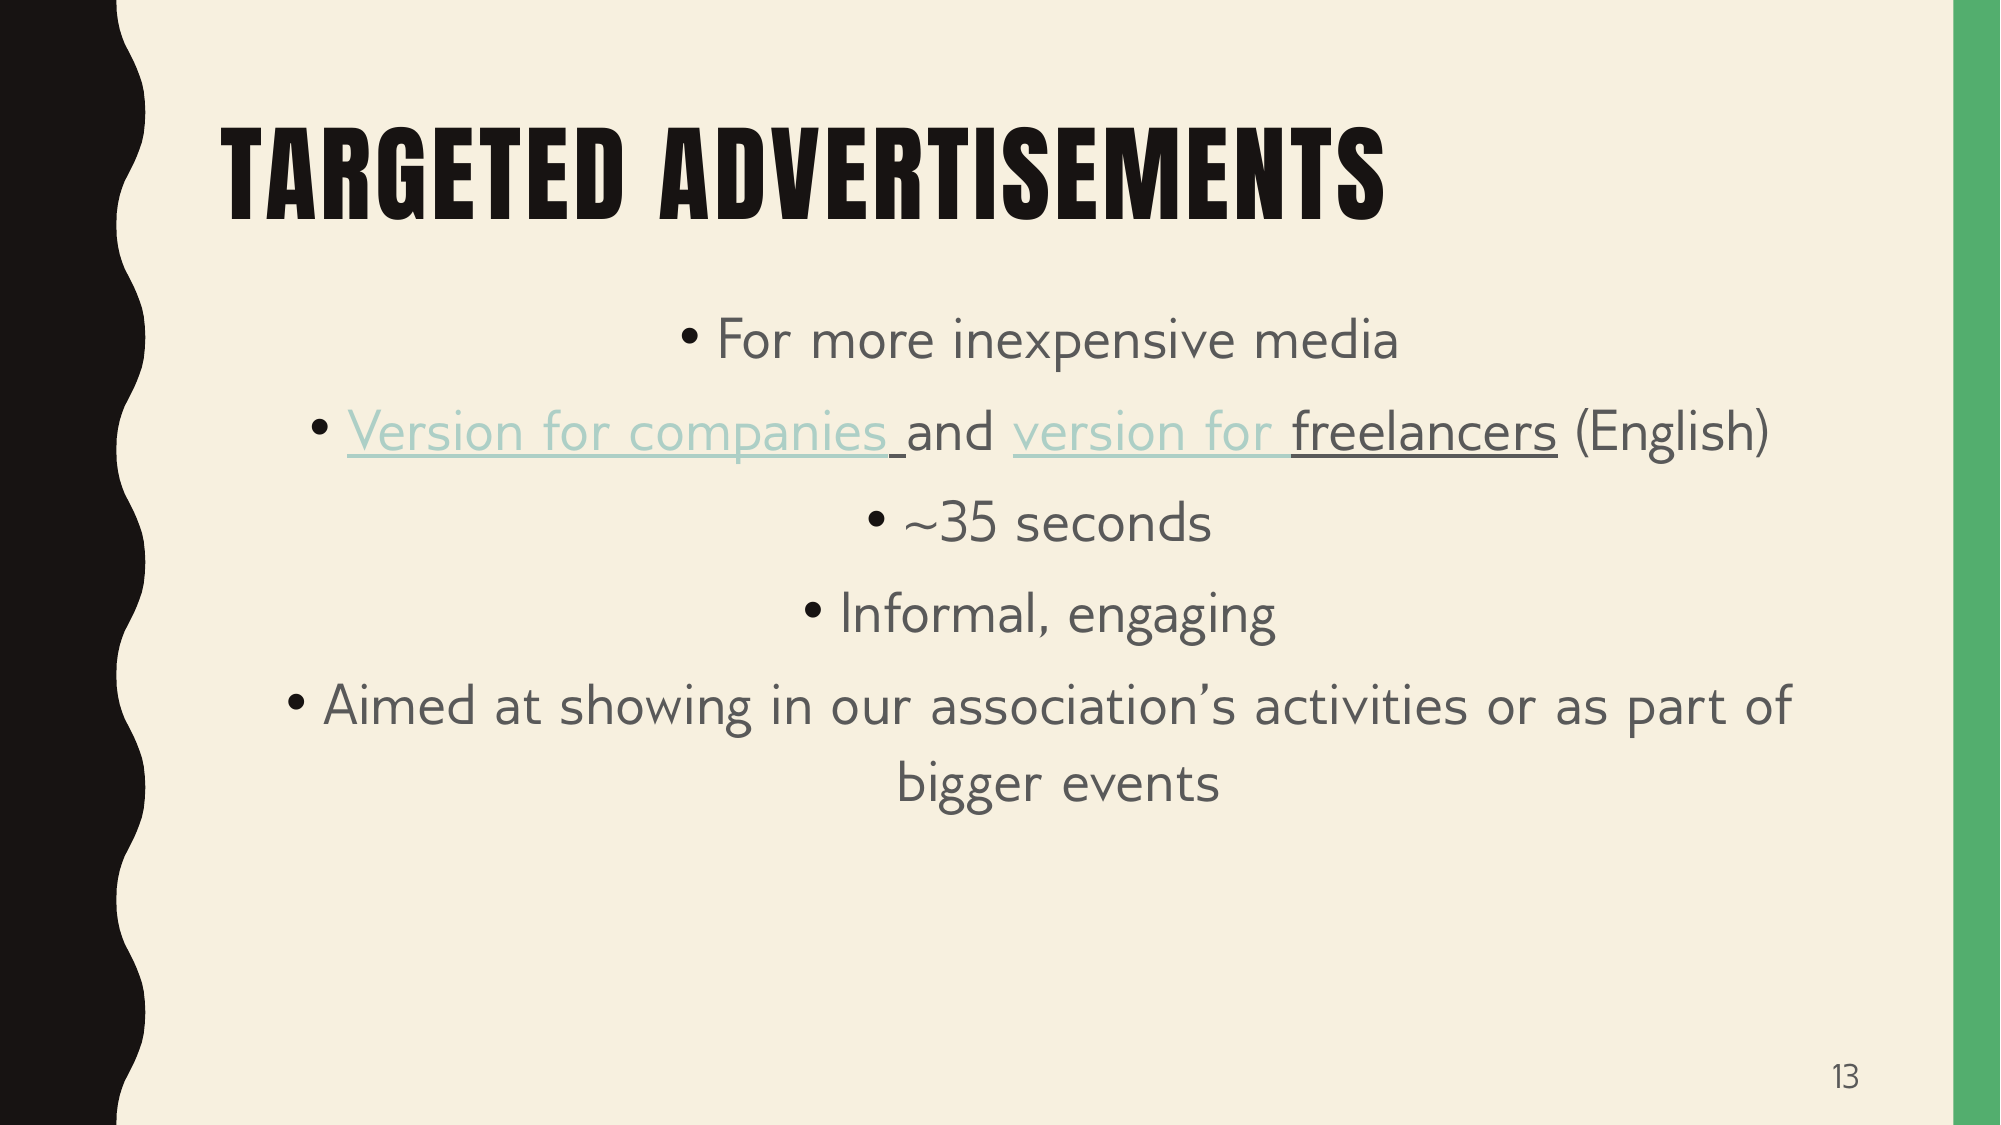

# Targeted advertisements
For more inexpensive media
Version for companies and version for freelancers (English)
~35 seconds
Informal, engaging
Aimed at showing in our association’s activities or as part of bigger events
13